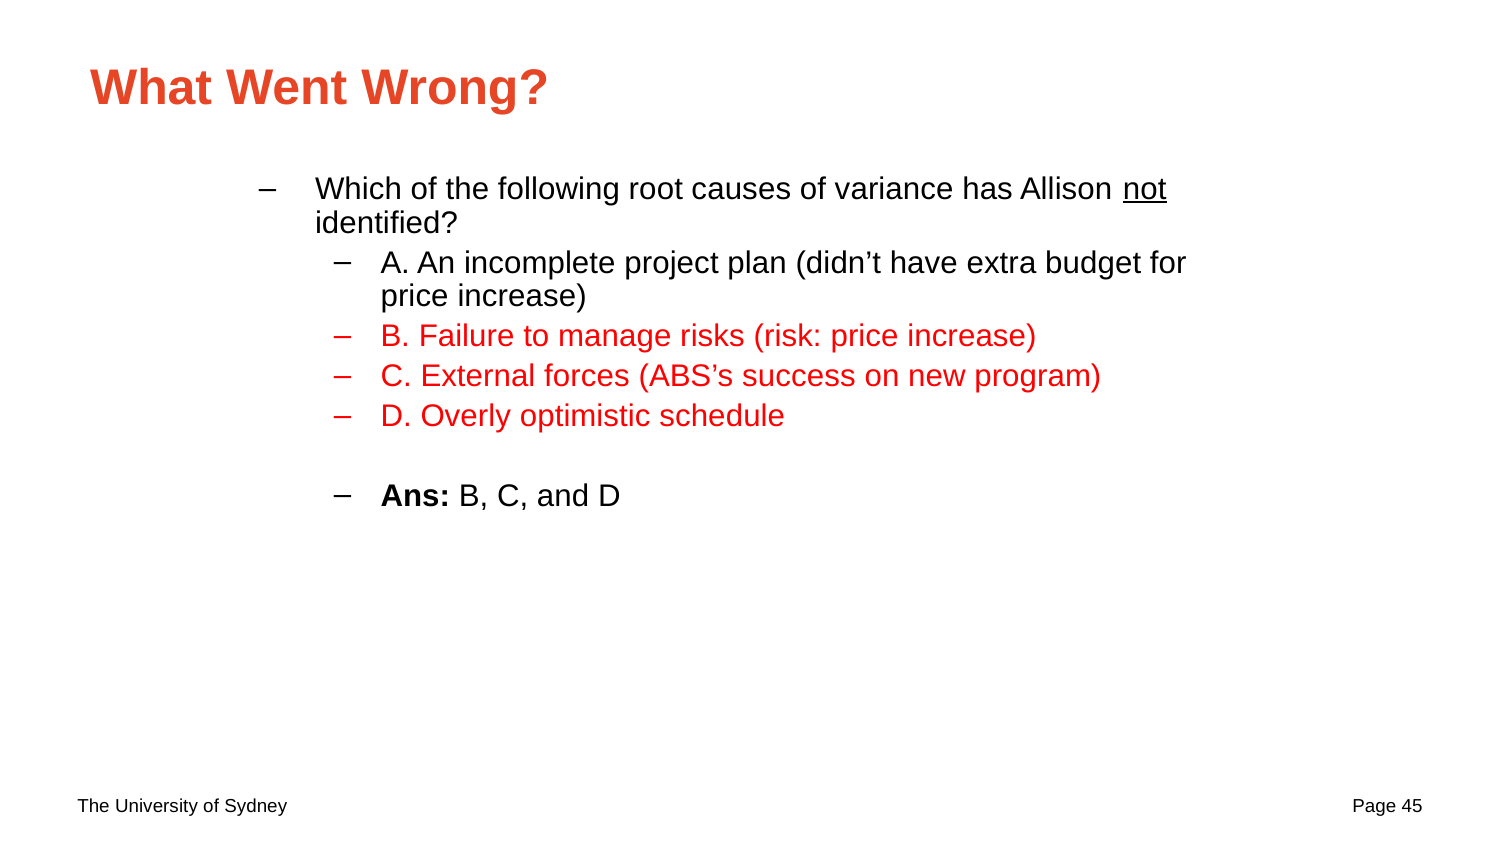

# What Went Wrong?
Which of the following root causes of variance has Allison not identified?
A. An incomplete project plan (didn’t have extra budget for price increase)
B. Failure to manage risks (risk: price increase)
C. External forces (ABS’s success on new program)
D. Overly optimistic schedule

Ans: B, C, and D